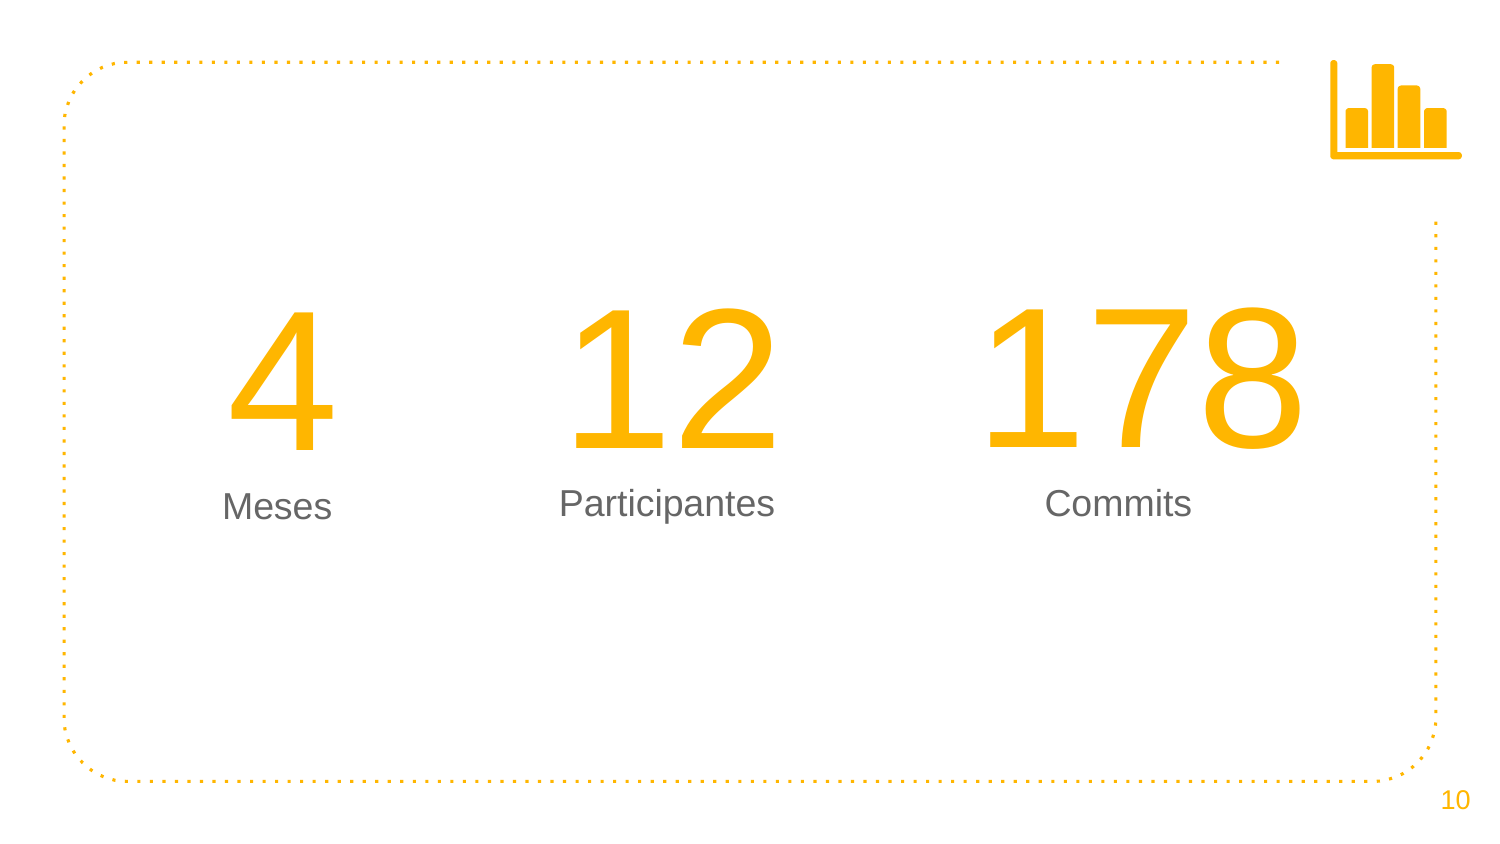

178
12
4
Participantes
Commits
Meses
10